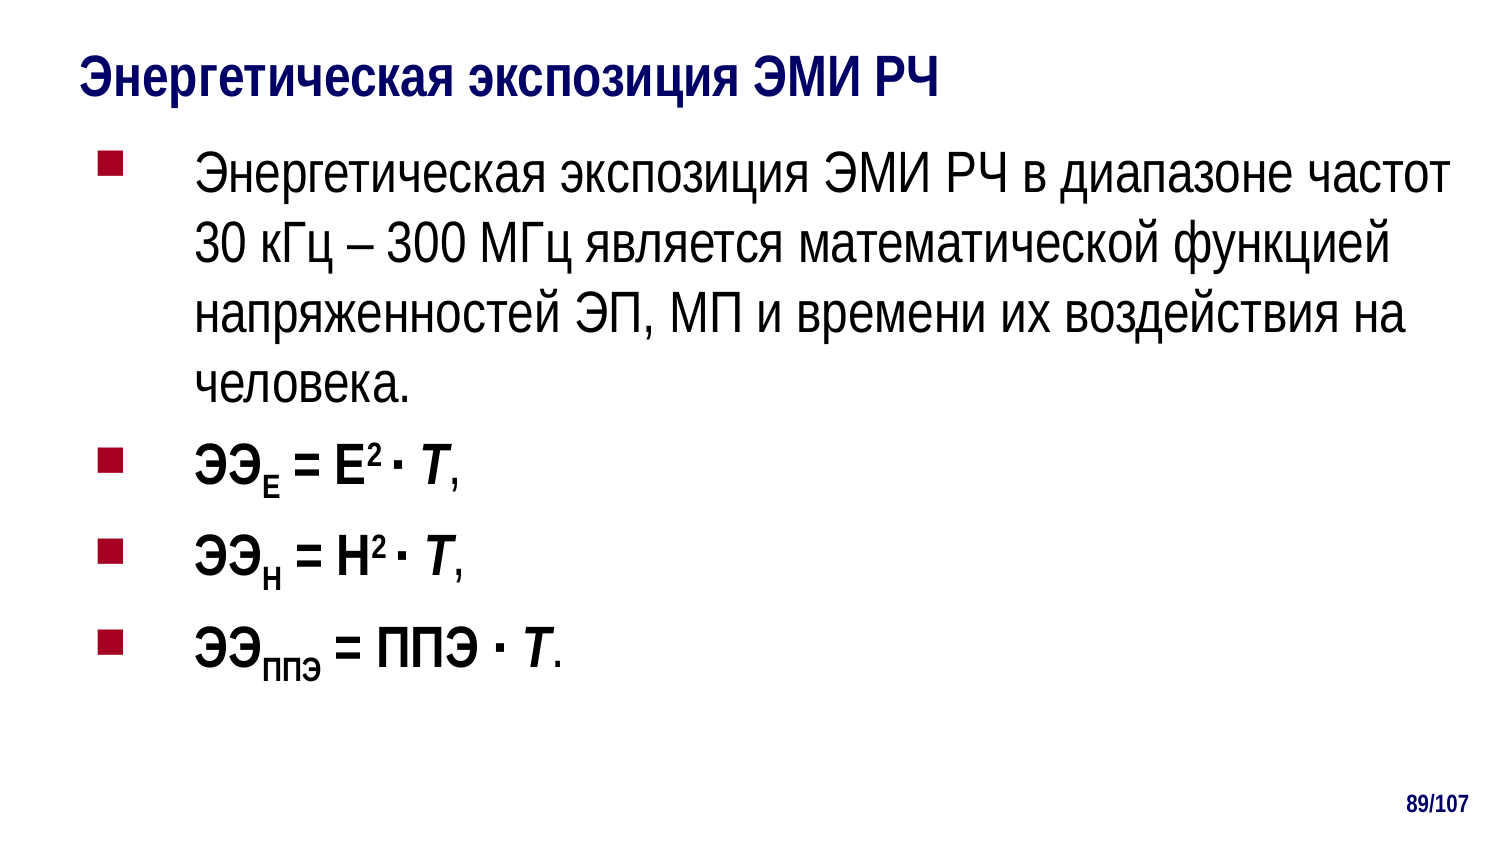

# Энергетическая экспозиция ЭМИ РЧ
Энергетическая экспозиция ЭМИ РЧ в диапазоне частот 30 кГц – 300 МГц является математической функцией напряженностей ЭП, МП и времени их воздействия на человека.
ЭЭЕ = Е2 ∙ Т,
ЭЭН = Н2 ∙ Т,
ЭЭППЭ = ППЭ ∙ Т.